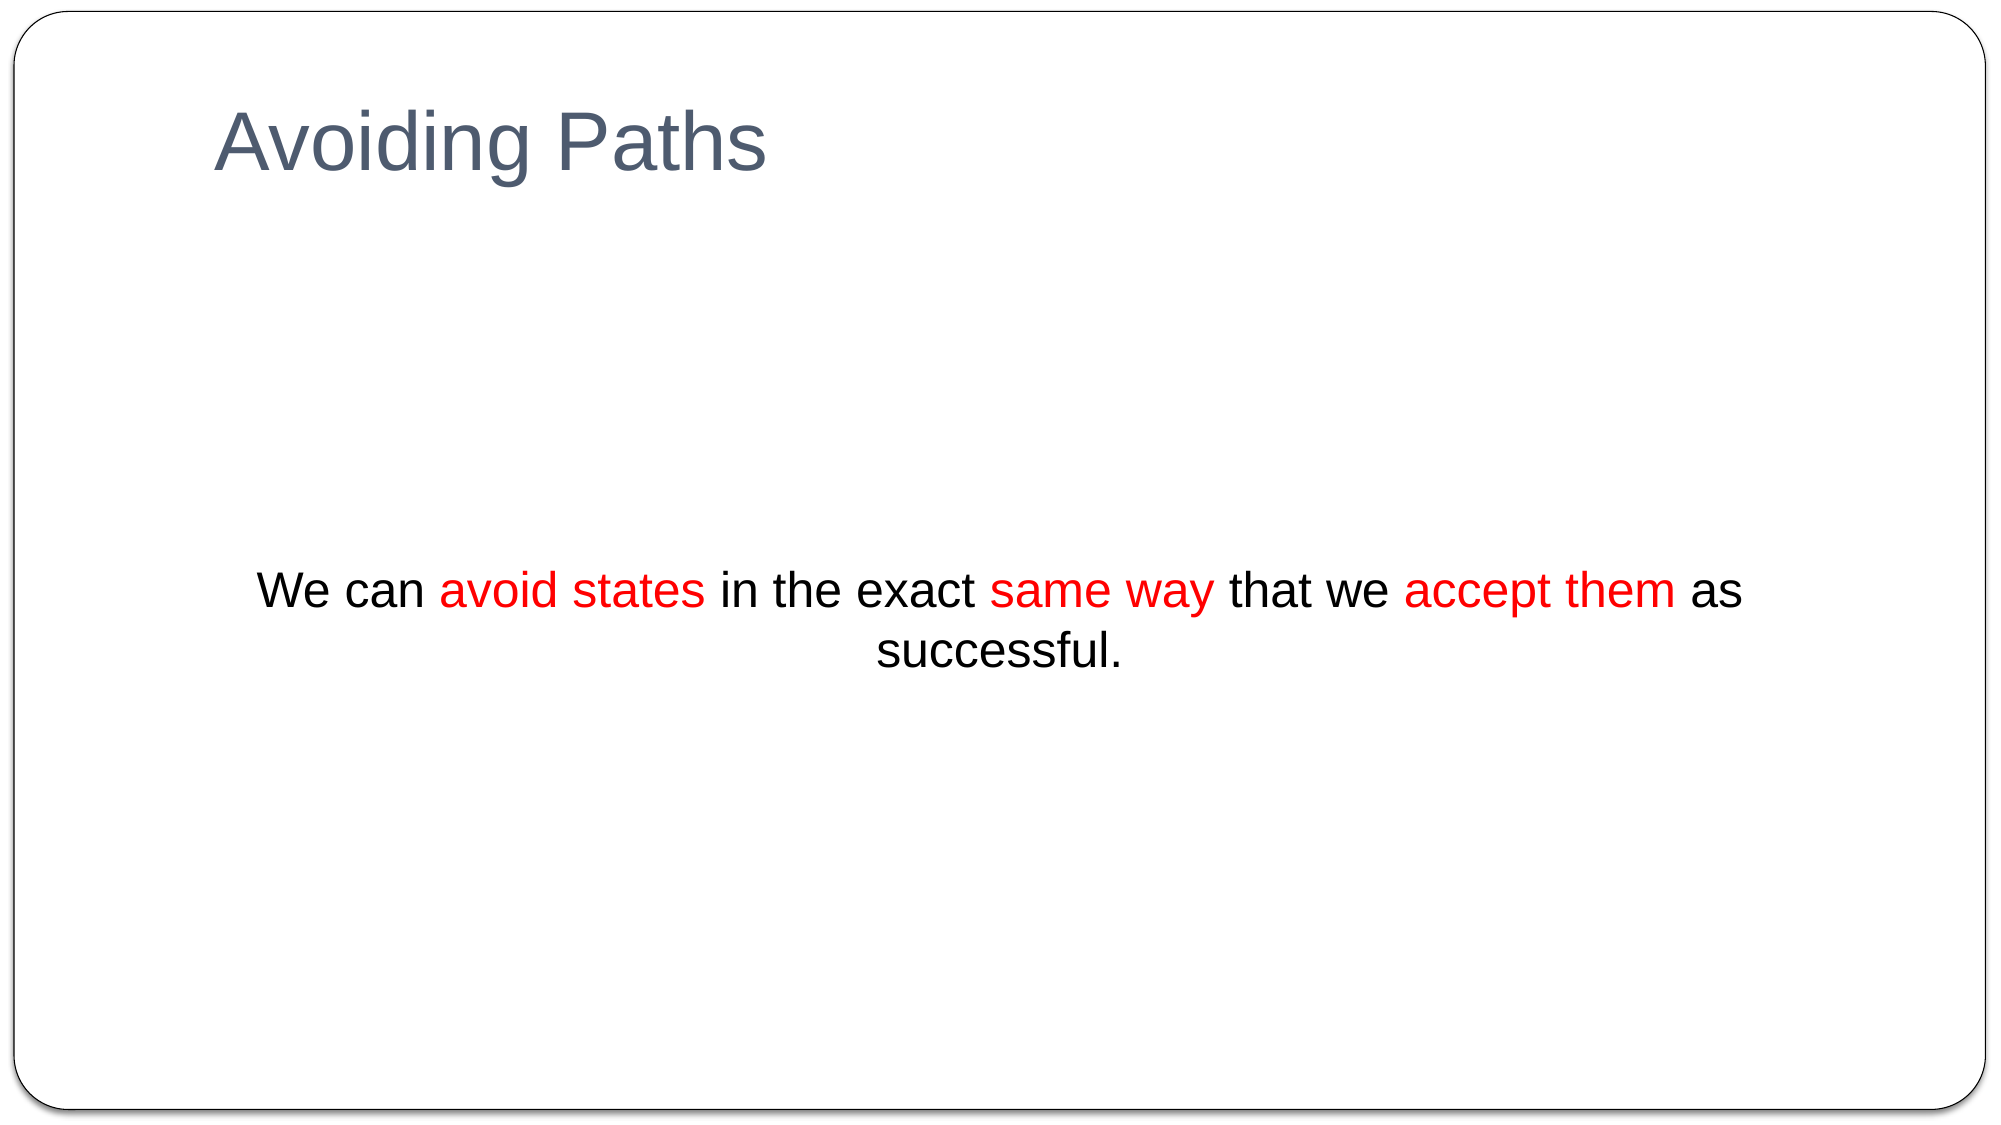

# Avoiding Paths
We can avoid states in the exact same way that we accept them as successful.